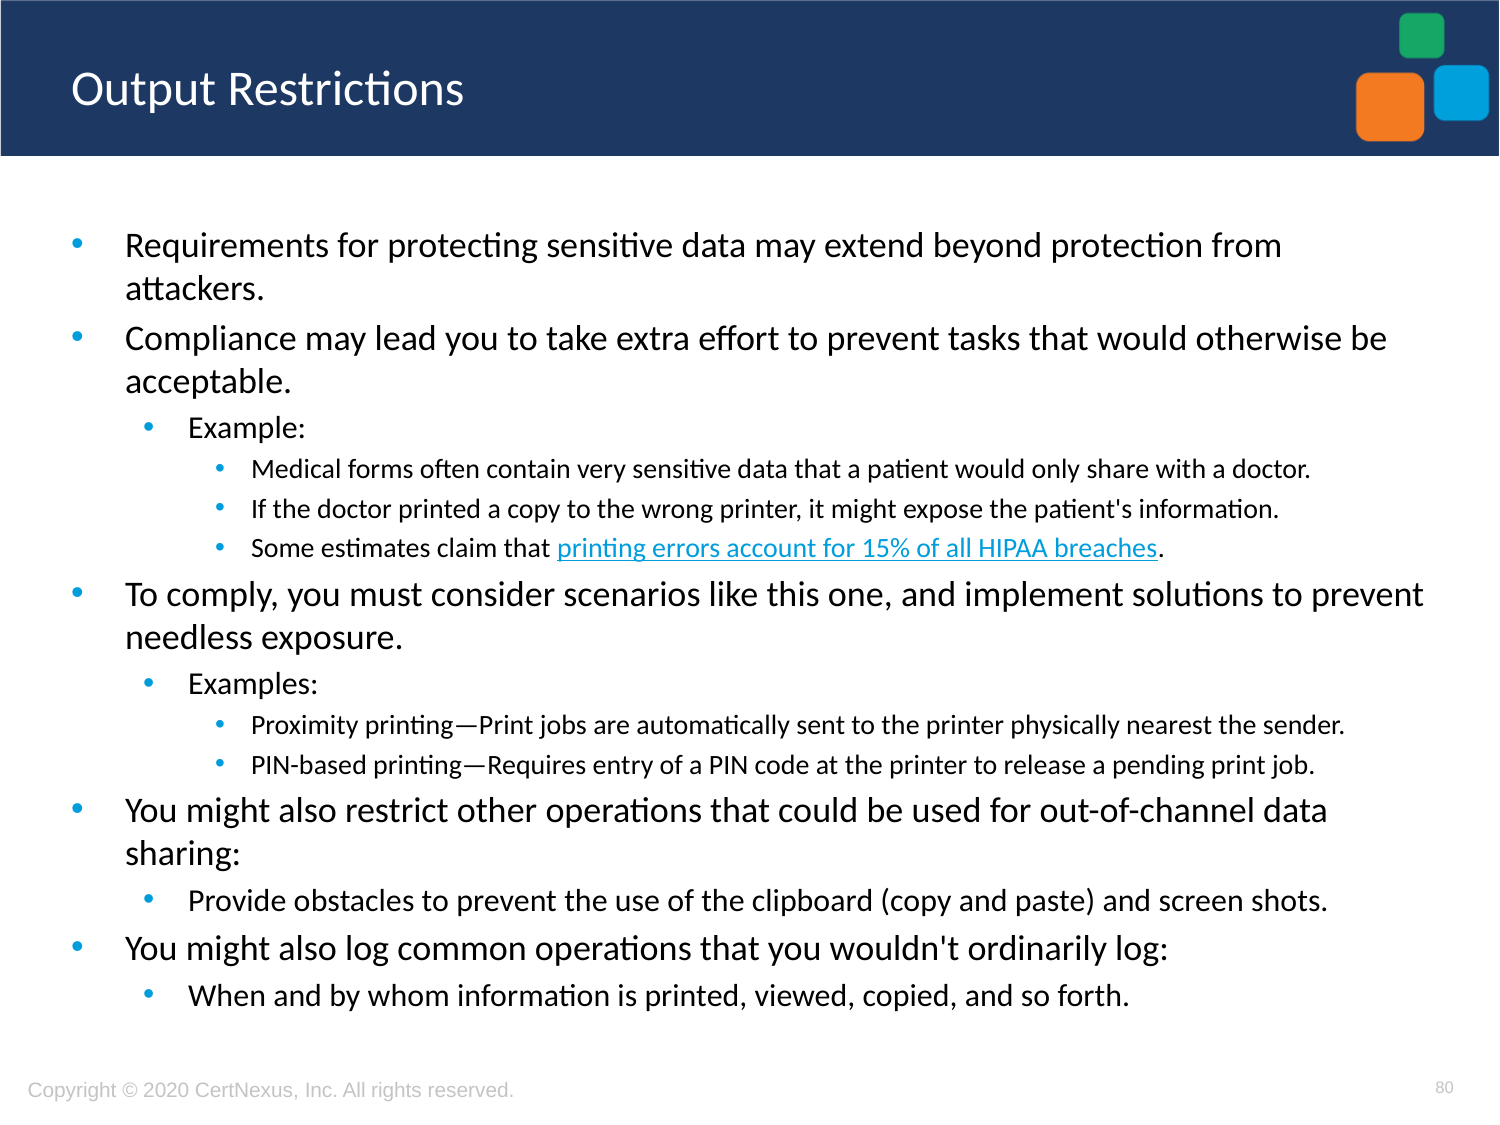

# Output Restrictions
Requirements for protecting sensitive data may extend beyond protection from attackers.
Compliance may lead you to take extra effort to prevent tasks that would otherwise be acceptable.
Example:
Medical forms often contain very sensitive data that a patient would only share with a doctor.
If the doctor printed a copy to the wrong printer, it might expose the patient's information.
Some estimates claim that printing errors account for 15% of all HIPAA breaches.
To comply, you must consider scenarios like this one, and implement solutions to prevent needless exposure.
Examples:
Proximity printing—Print jobs are automatically sent to the printer physically nearest the sender.
PIN-based printing—Requires entry of a PIN code at the printer to release a pending print job.
You might also restrict other operations that could be used for out-of-channel data sharing:
Provide obstacles to prevent the use of the clipboard (copy and paste) and screen shots.
You might also log common operations that you wouldn't ordinarily log:
When and by whom information is printed, viewed, copied, and so forth.
80